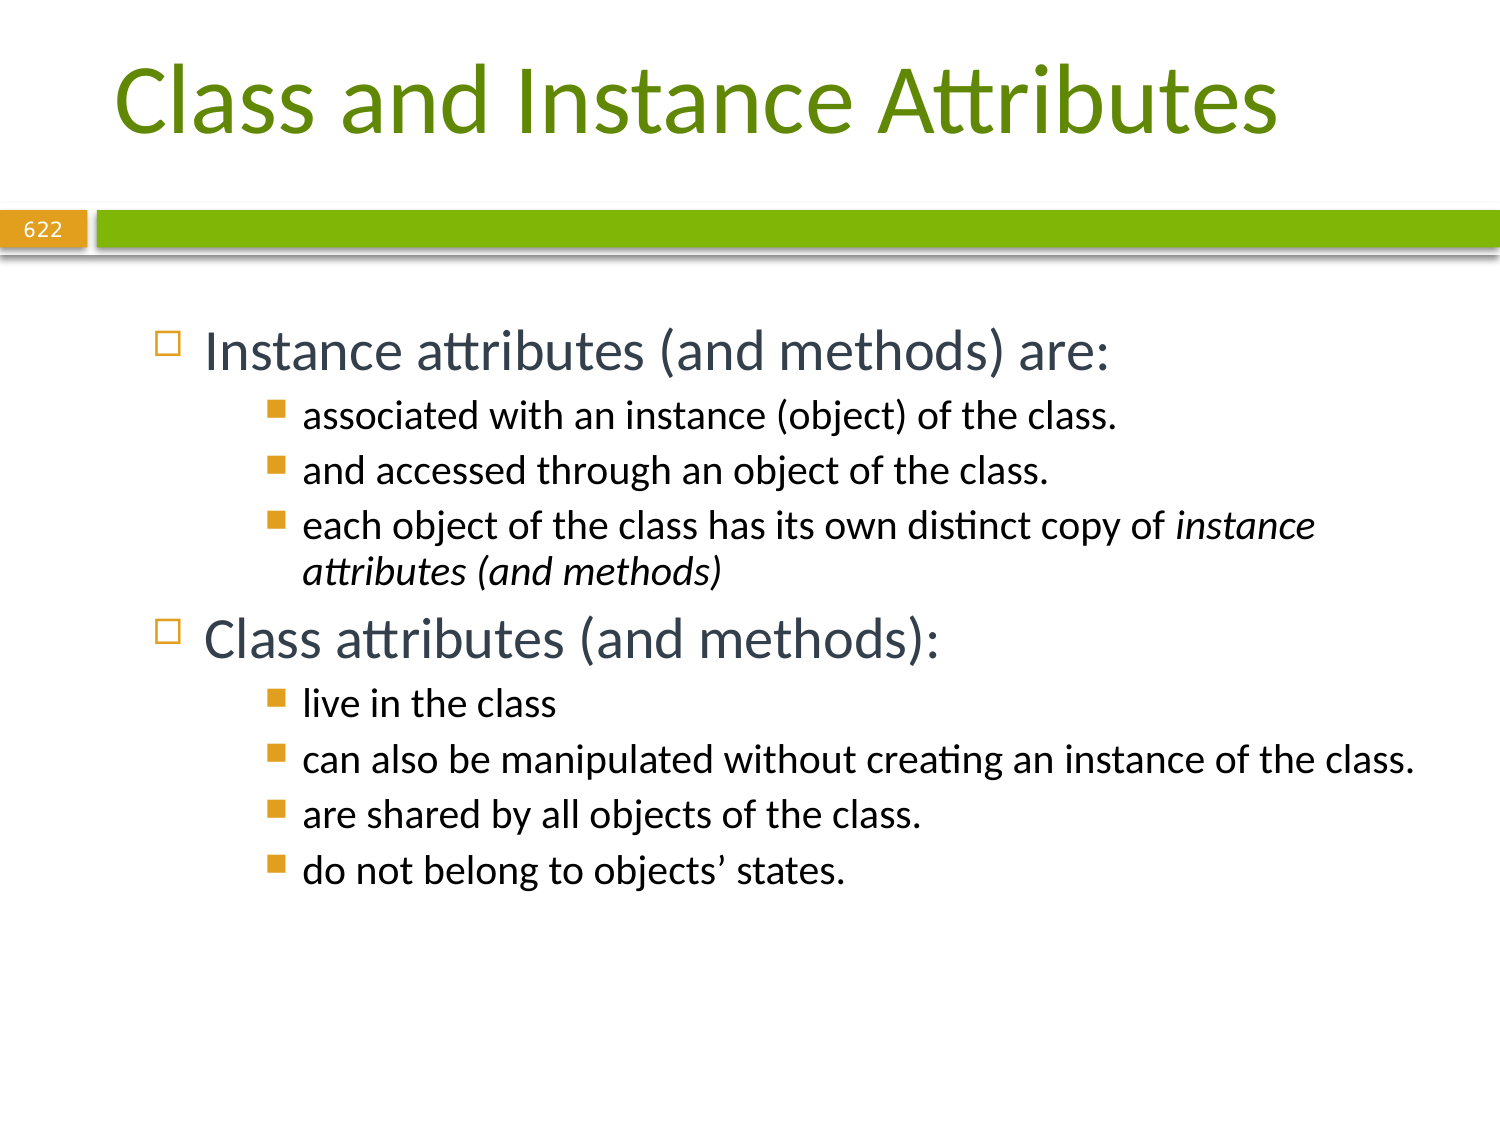

# Class and Instance Attributes
622
Instance attributes (and methods) are:
associated with an instance (object) of the class.
and accessed through an object of the class.
each object of the class has its own distinct copy of instance attributes (and methods)
Class attributes (and methods):
live in the class
can also be manipulated without creating an instance of the class.
are shared by all objects of the class.
do not belong to objects’ states.